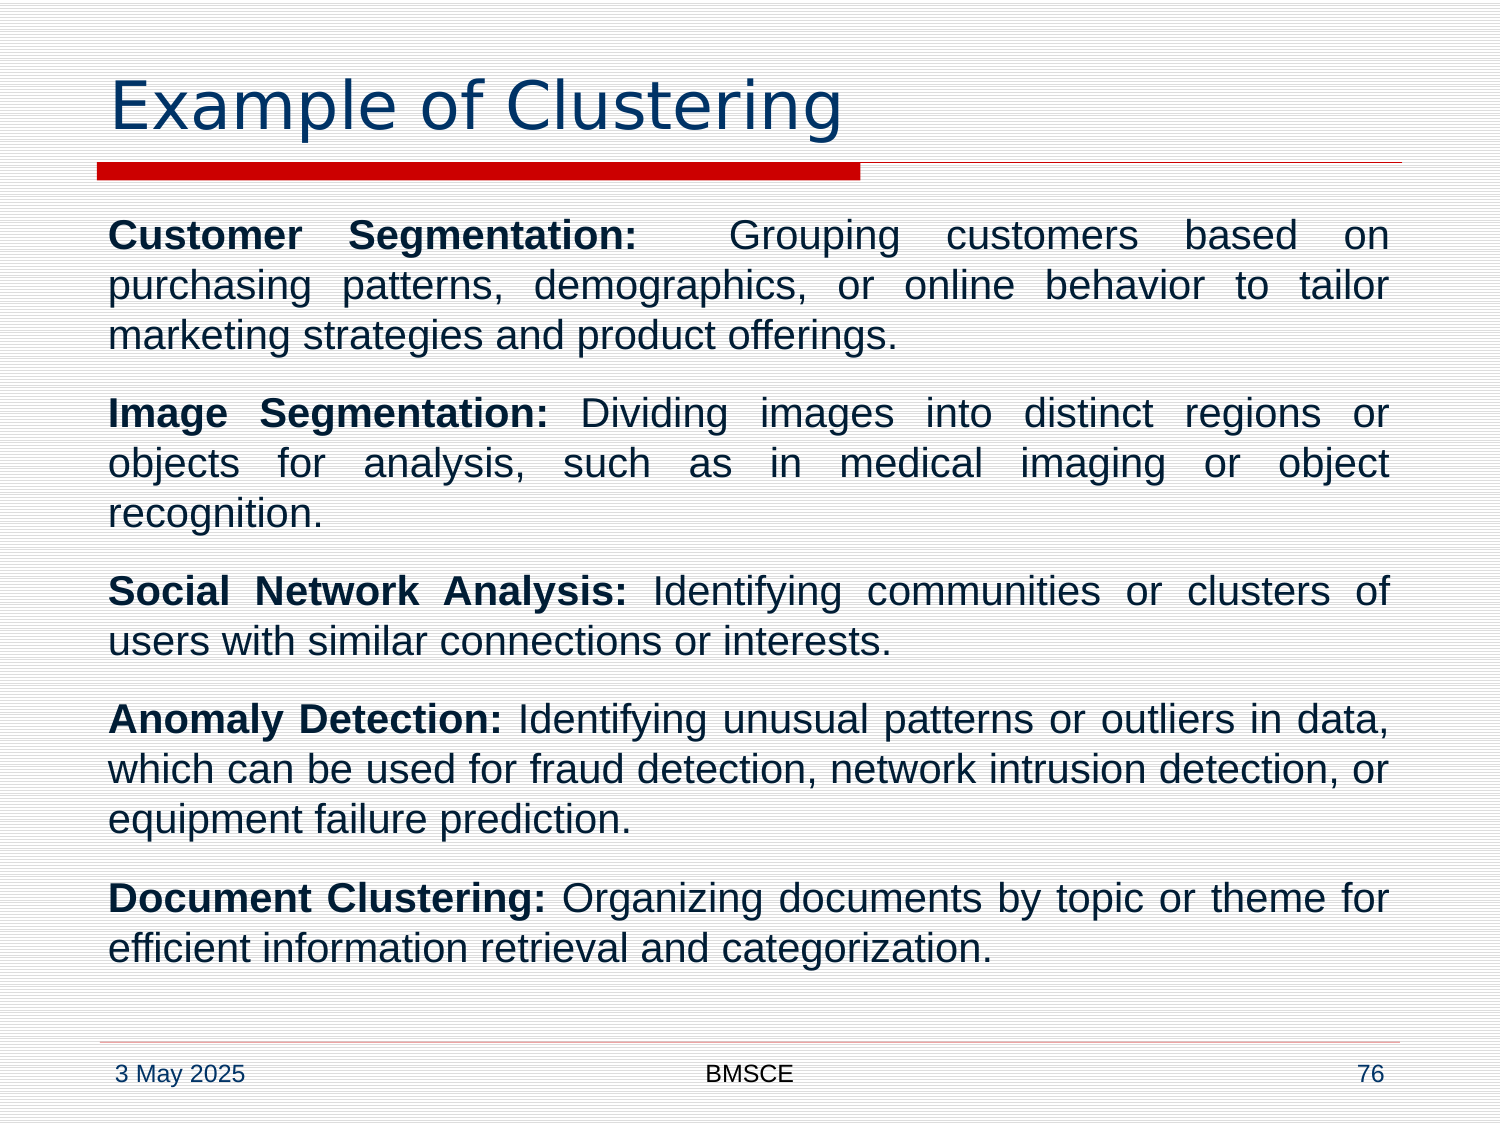

# Example of Clustering
Customer Segmentation:  Grouping customers based on purchasing patterns, demographics, or online behavior to tailor marketing strategies and product offerings.
Image Segmentation: Dividing images into distinct regions or objects for analysis, such as in medical imaging or object recognition.
Social Network Analysis: Identifying communities or clusters of users with similar connections or interests.
Anomaly Detection: Identifying unusual patterns or outliers in data, which can be used for fraud detection, network intrusion detection, or equipment failure prediction.
Document Clustering: Organizing documents by topic or theme for efficient information retrieval and categorization.

BMSCE
76
3 May 2025